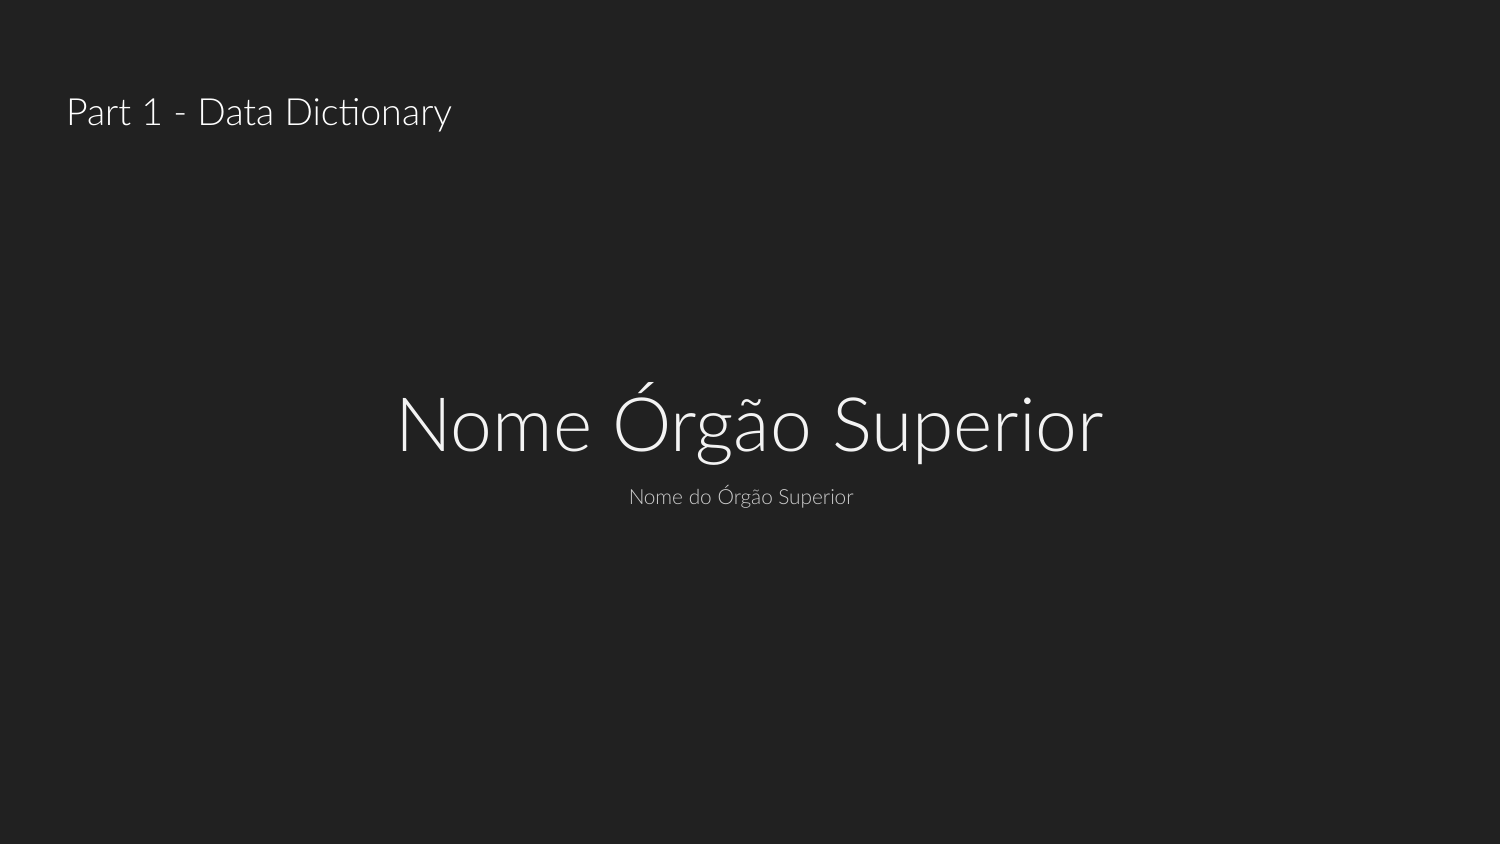

# Part 1 - Data Dictionary
Nome Órgão Superior
Nome do Órgão Superior